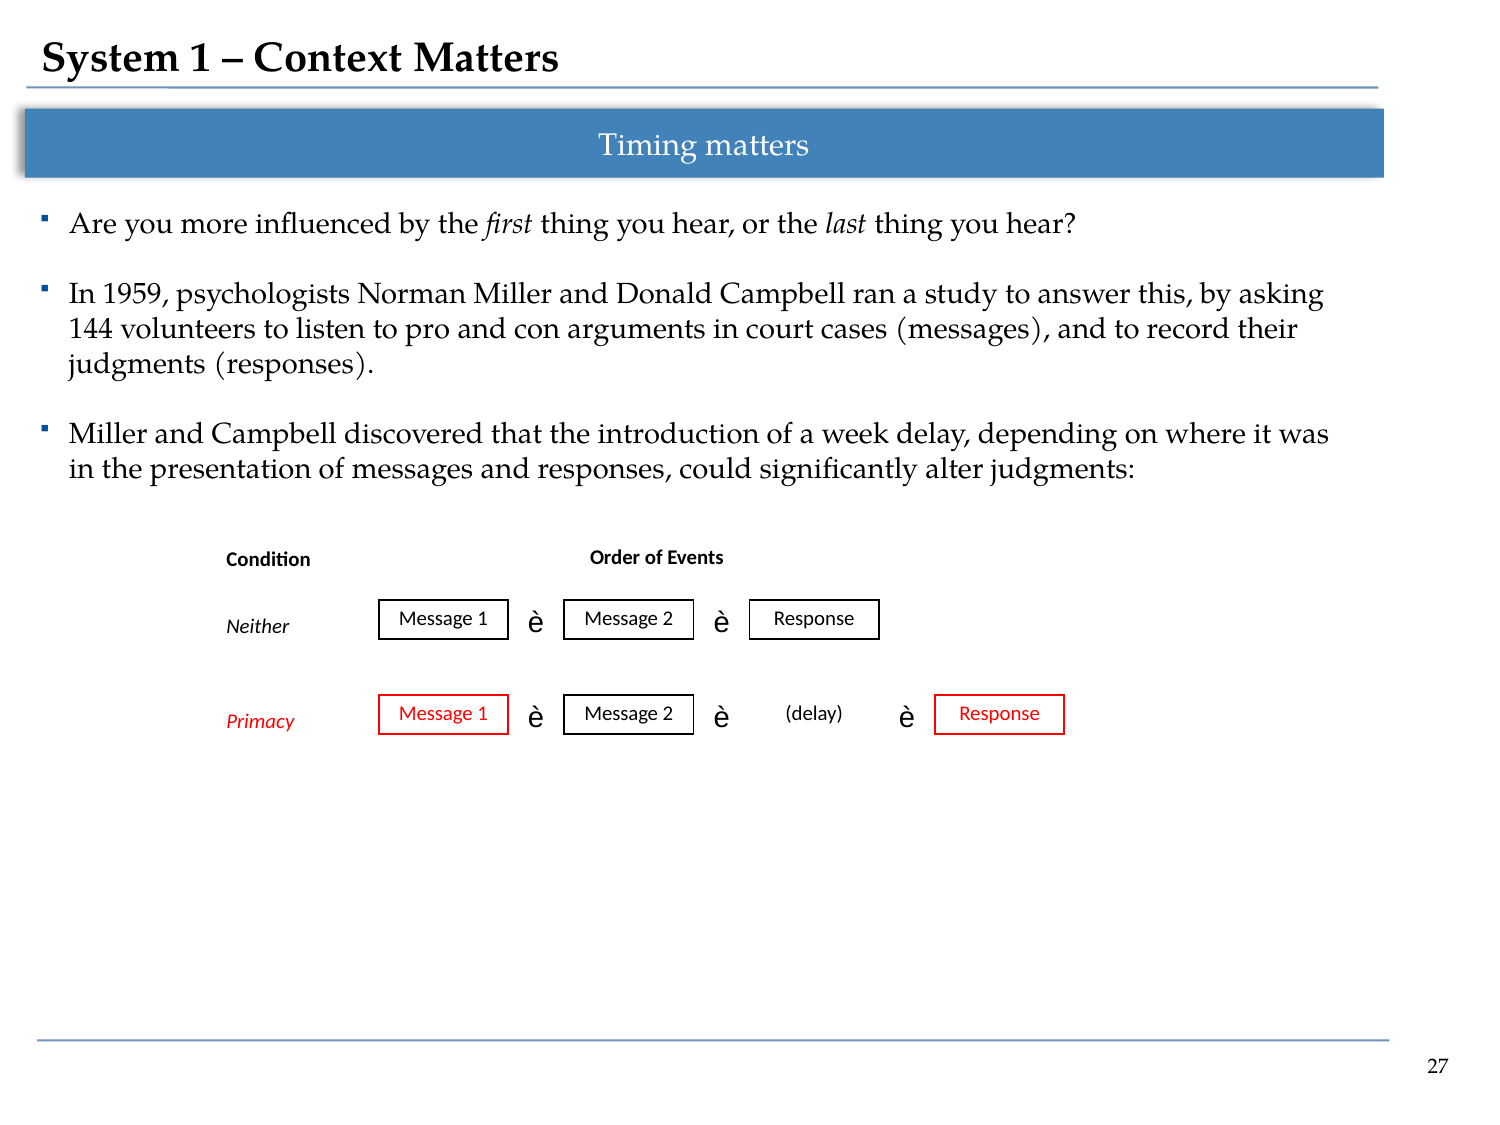

# System 1 – Context Matters
Timing matters
Are you more influenced by the first thing you hear, or the last thing you hear?

In 1959, psychologists Norman Miller and Donald Campbell ran a study to answer this, by asking 144 volunteers to listen to pro and con arguments in court cases (messages), and to record their judgments (responses).

Miller and Campbell discovered that the introduction of a week delay, depending on where it was in the presentation of messages and responses, could significantly alter judgments:

| Condition |  |  |  | Order of Events |  |  |  |  |  |  |
| --- | --- | --- | --- | --- | --- | --- | --- | --- | --- | --- |
|  |  |  |  |  |  |  |  |  |  |  |
| Neither |  | Message 1 | è | Message 2 | è | Response |  |  |  |  |
|  |  |  |  |  |  |  |  |  |  |  |
|  |  |  |  |  |  |  |  |  |  |  |
| Primacy |  | Message 1 | è | Message 2 | è | (delay) | è | Response |  |  |
|  |  |  |  |  |  |  |  |  |  |  |